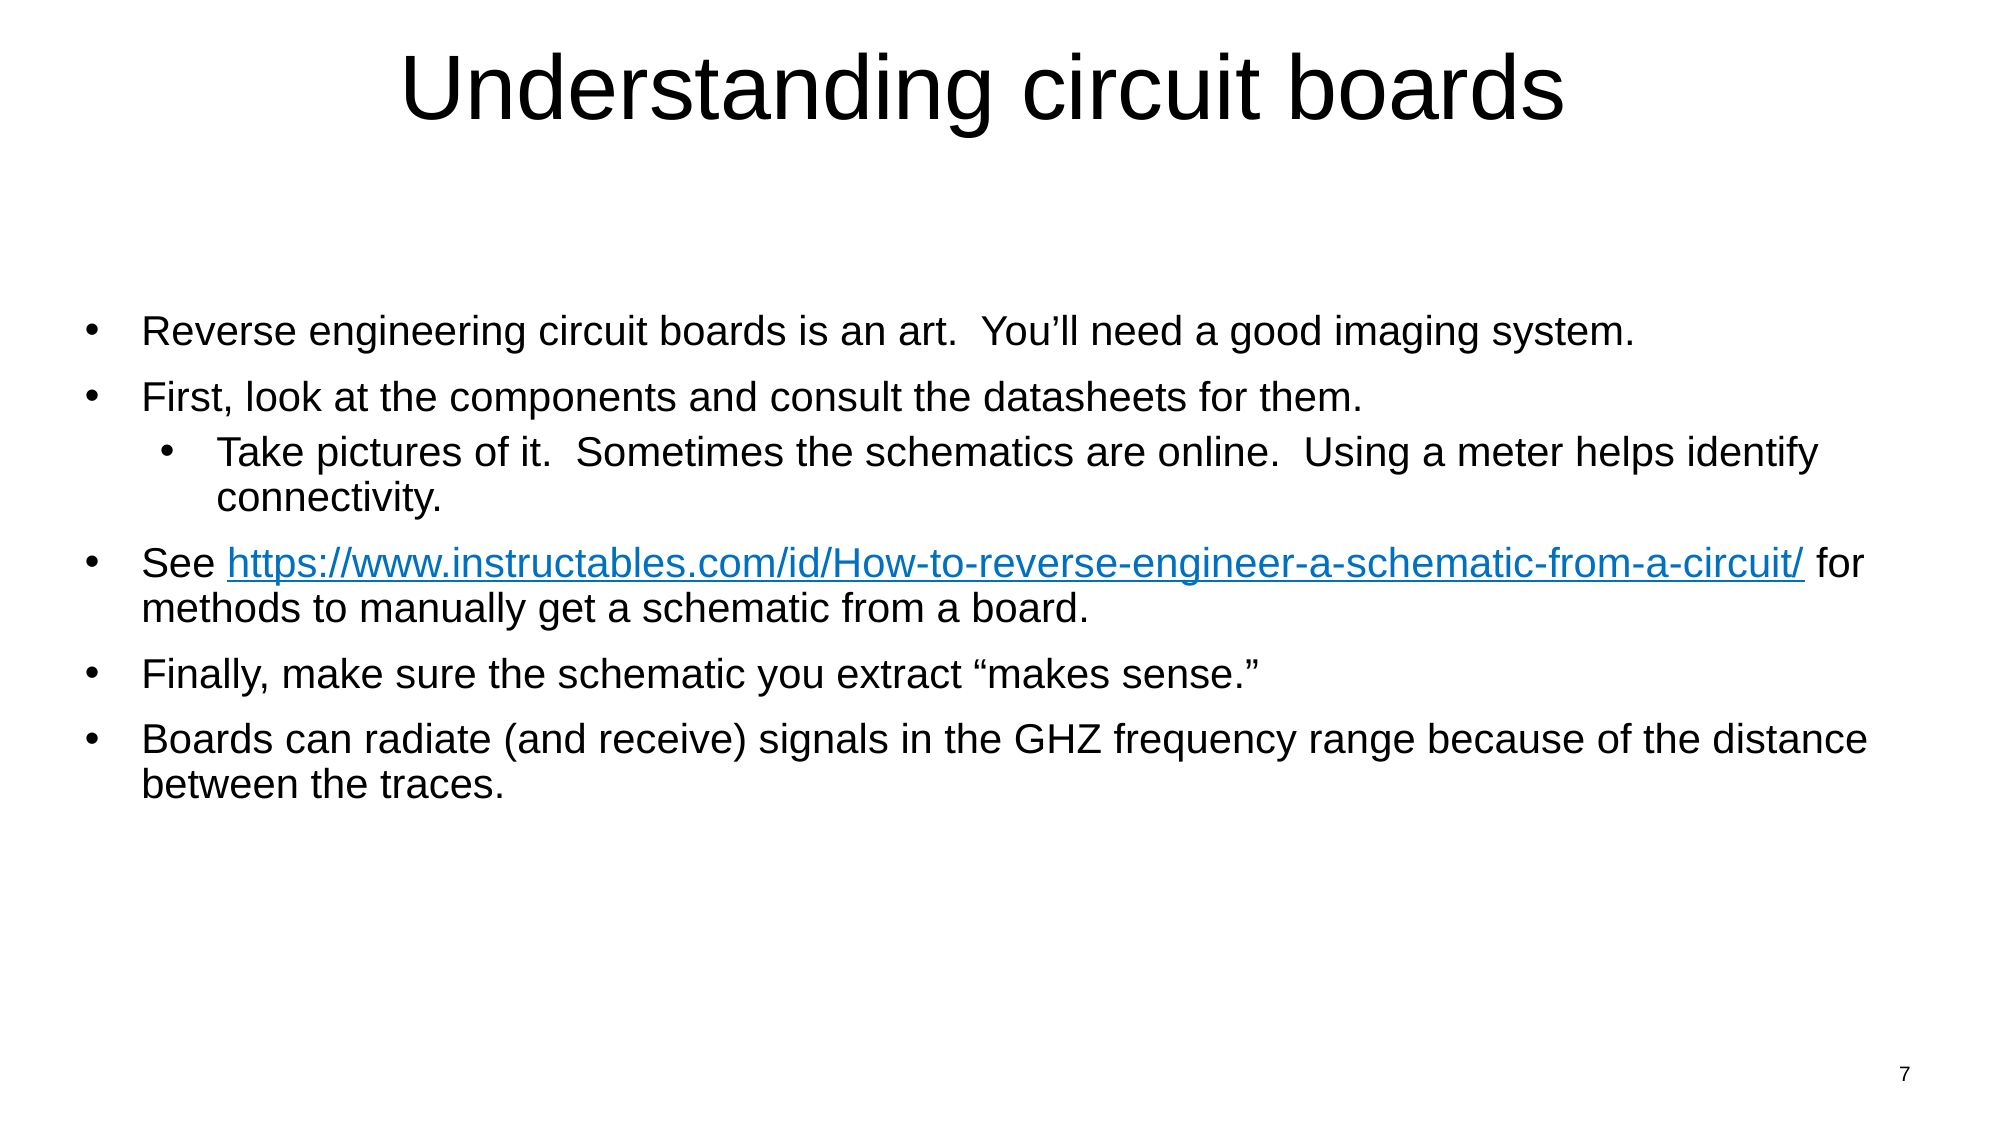

# Understanding circuit boards

Reverse engineering circuit boards is an art.  You’ll need a good imaging system.
First, look at the components and consult the datasheets for them.
Take pictures of it.  Sometimes the schematics are online.  Using a meter helps identify connectivity.
See https://www.instructables.com/id/How-to-reverse-engineer-a-schematic-from-a-circuit/ for methods to manually get a schematic from a board.
Finally, make sure the schematic you extract “makes sense.”
Boards can radiate (and receive) signals in the GHZ frequency range because of the distance between the traces.
7